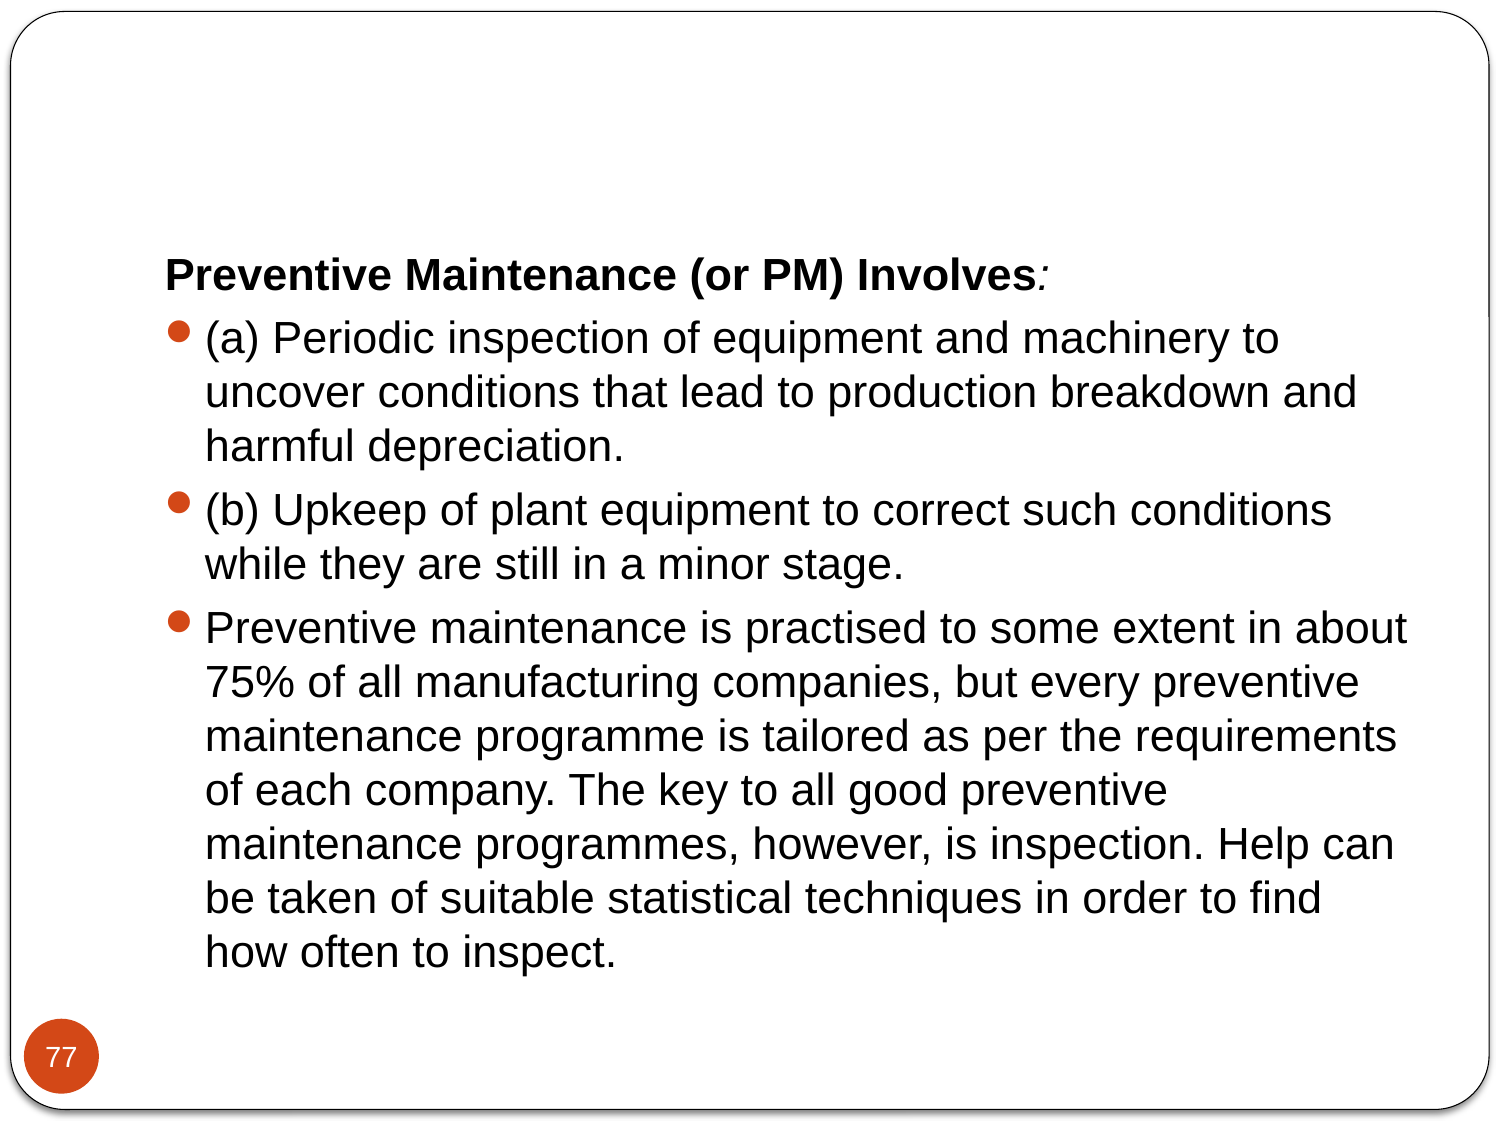

Preventive Maintenance (or PM) Involves:
(a) Periodic inspection of equipment and machinery to uncover conditions that lead to production breakdown and harmful depreciation.
(b) Upkeep of plant equipment to correct such conditions while they are still in a minor stage.
Preventive maintenance is practised to some extent in about 75% of all manufacturing compa­nies, but every preventive maintenance programme is tailored as per the requirements of each company. The key to all good preventive maintenance programmes, however, is inspection. Help can be taken of suitable statistical techniques in order to find how often to inspect.

77